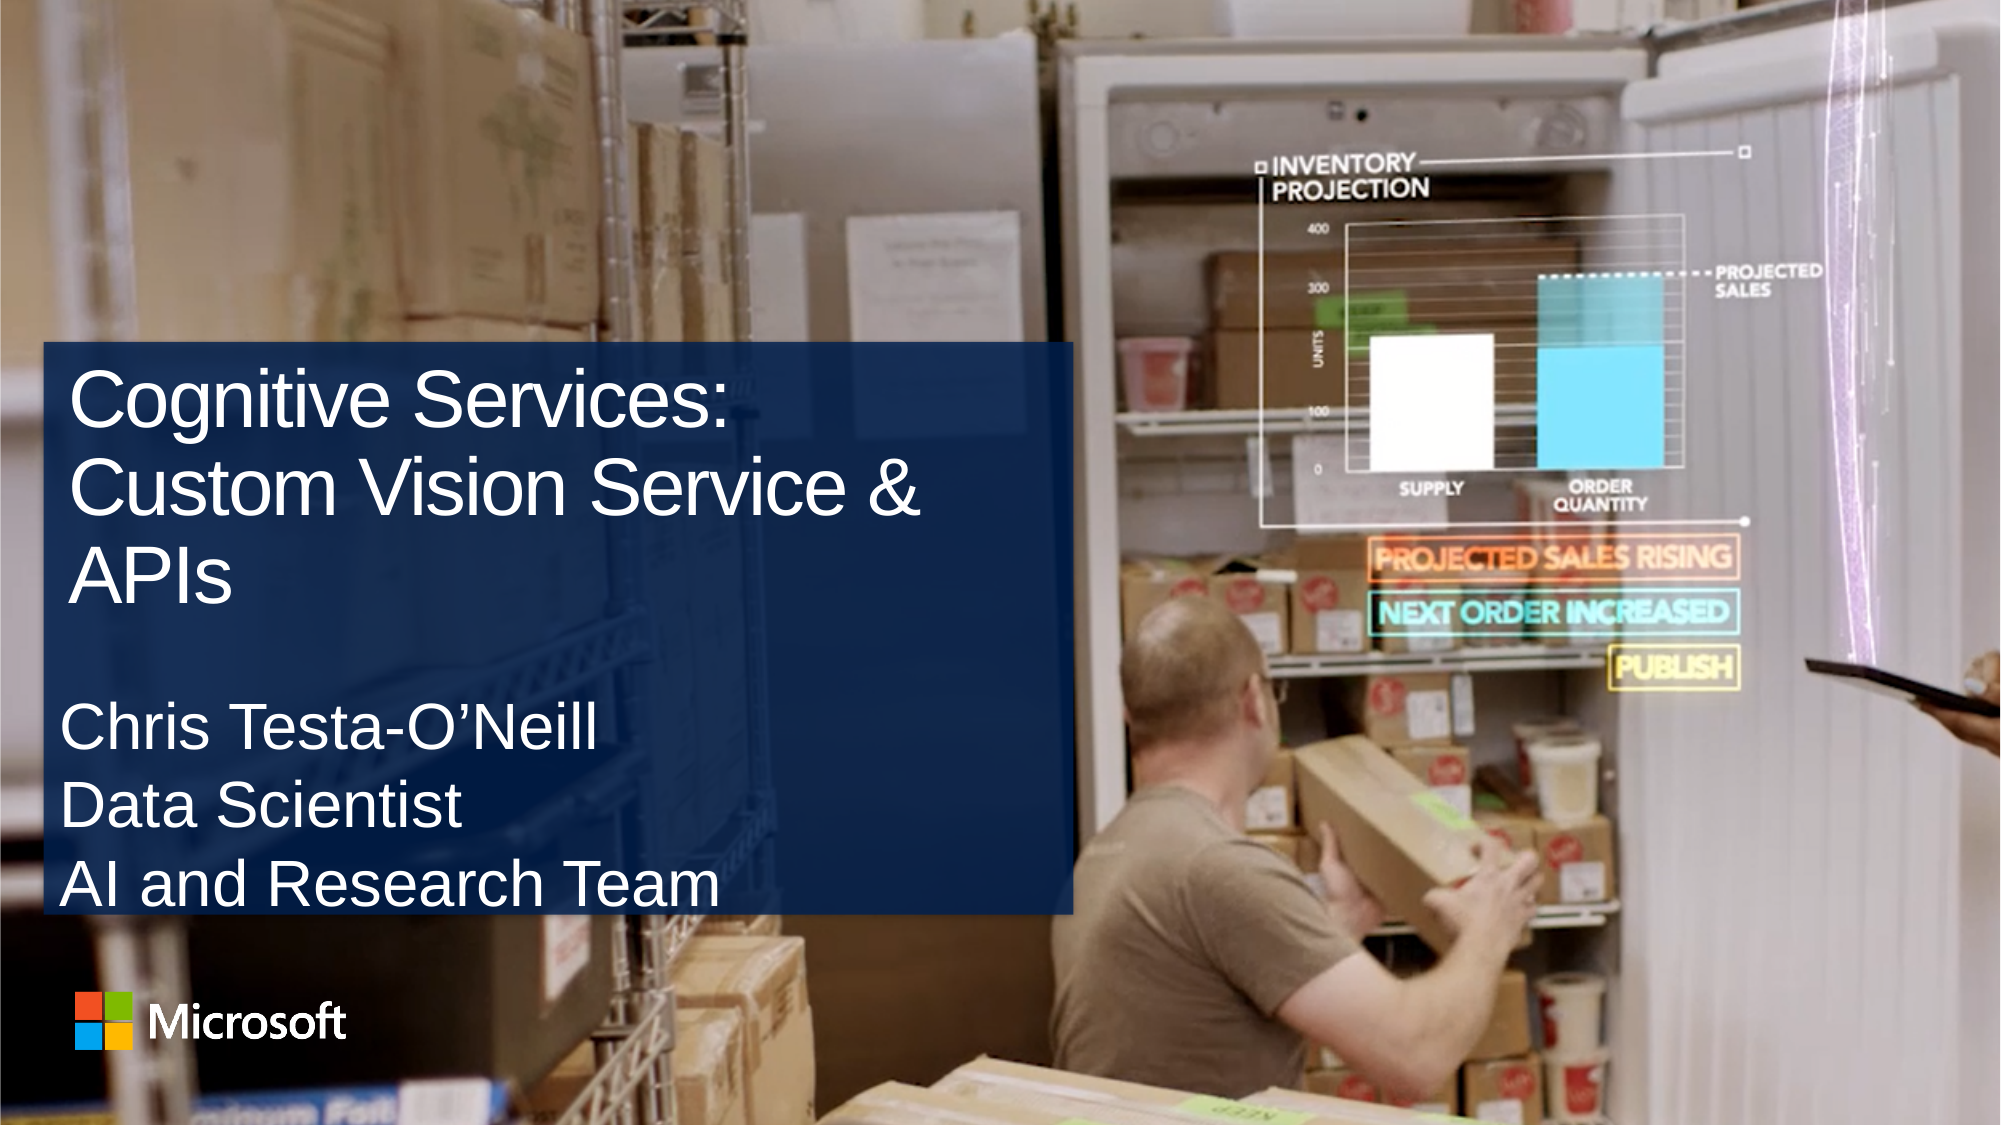

# Cognitive Services: Custom Vision Service & APIs
Chris Testa-O’Neill
Data Scientist
AI and Research Team